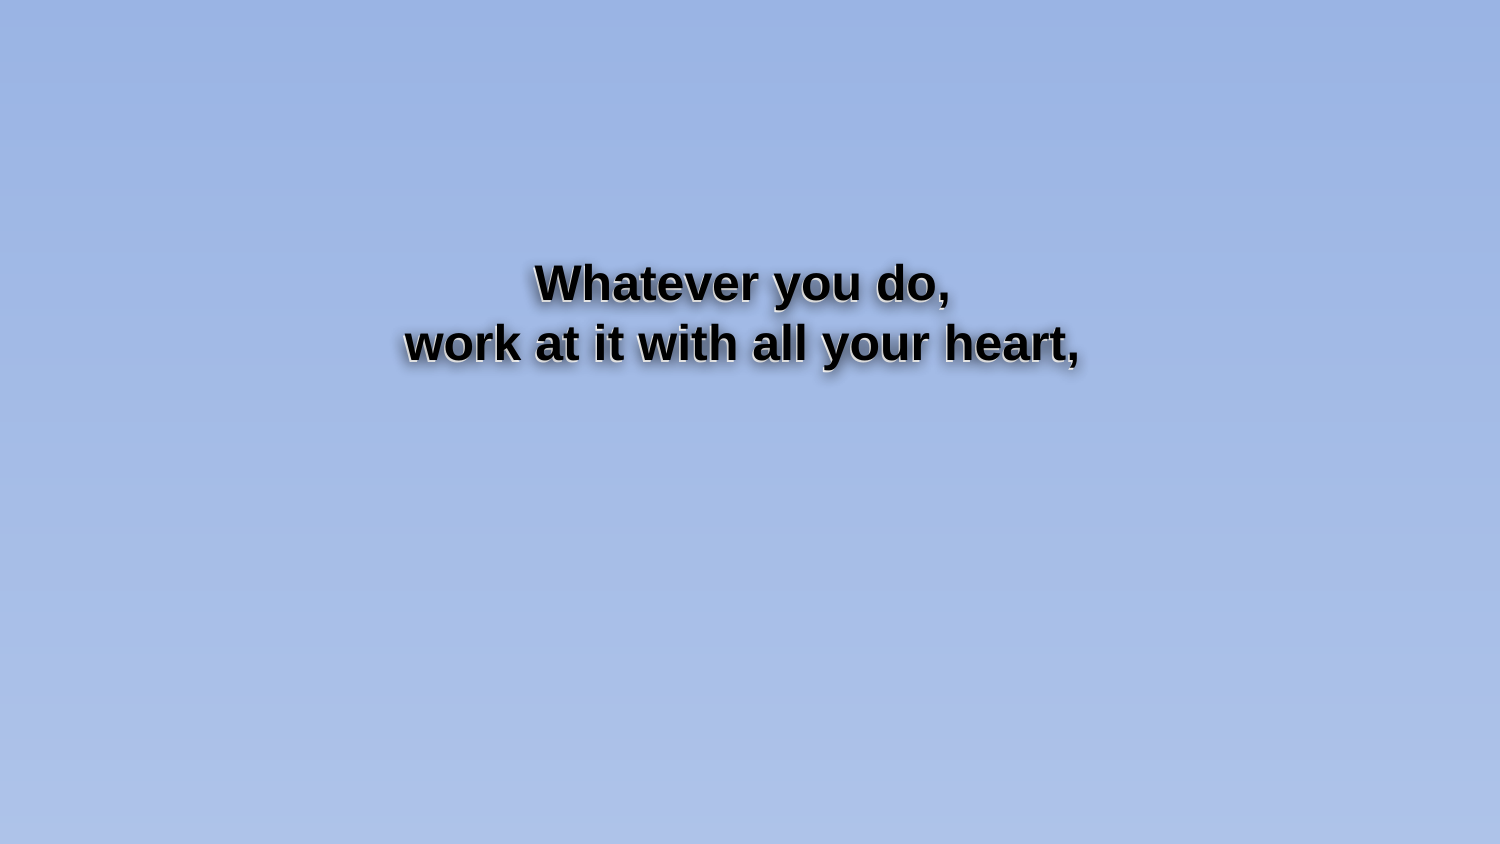

Whatever you do,
work at it with all your heart,

Whatever you do,
work at it with all your heart,